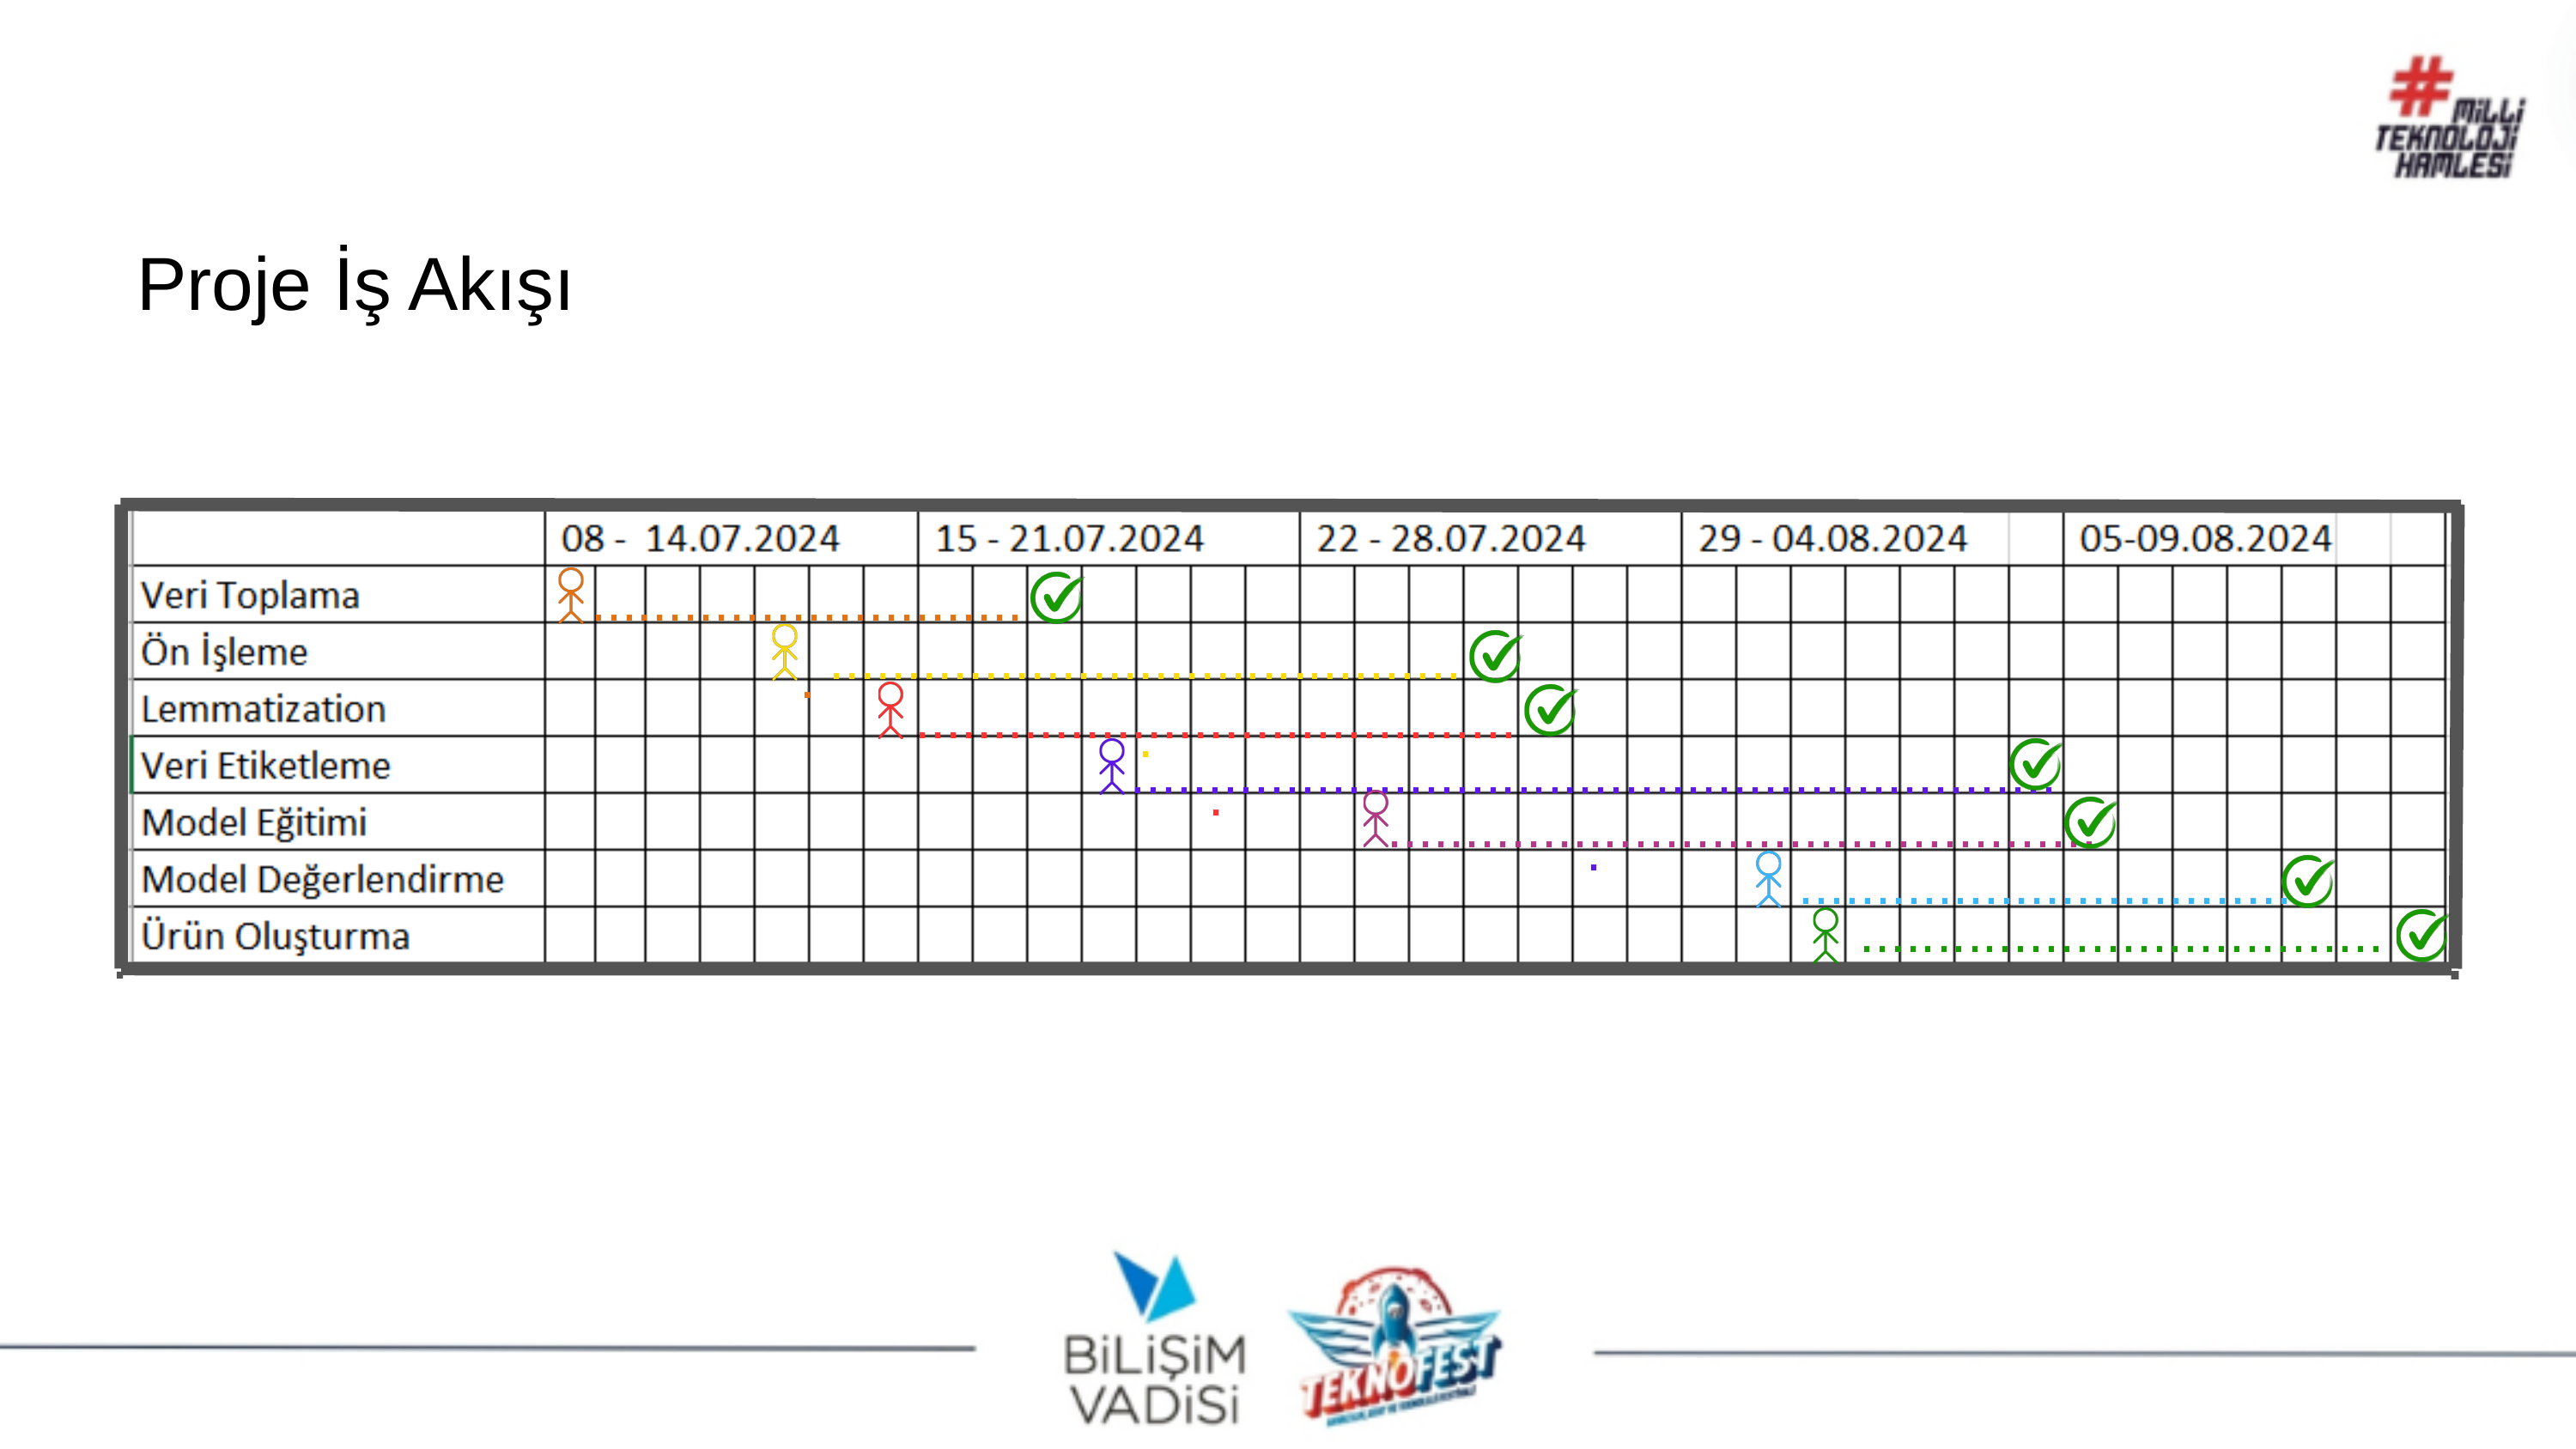

Proje İş Akışı
.

.............................

..........................................

........................................

.............................................................

..............................................

................................

.
..................................
.